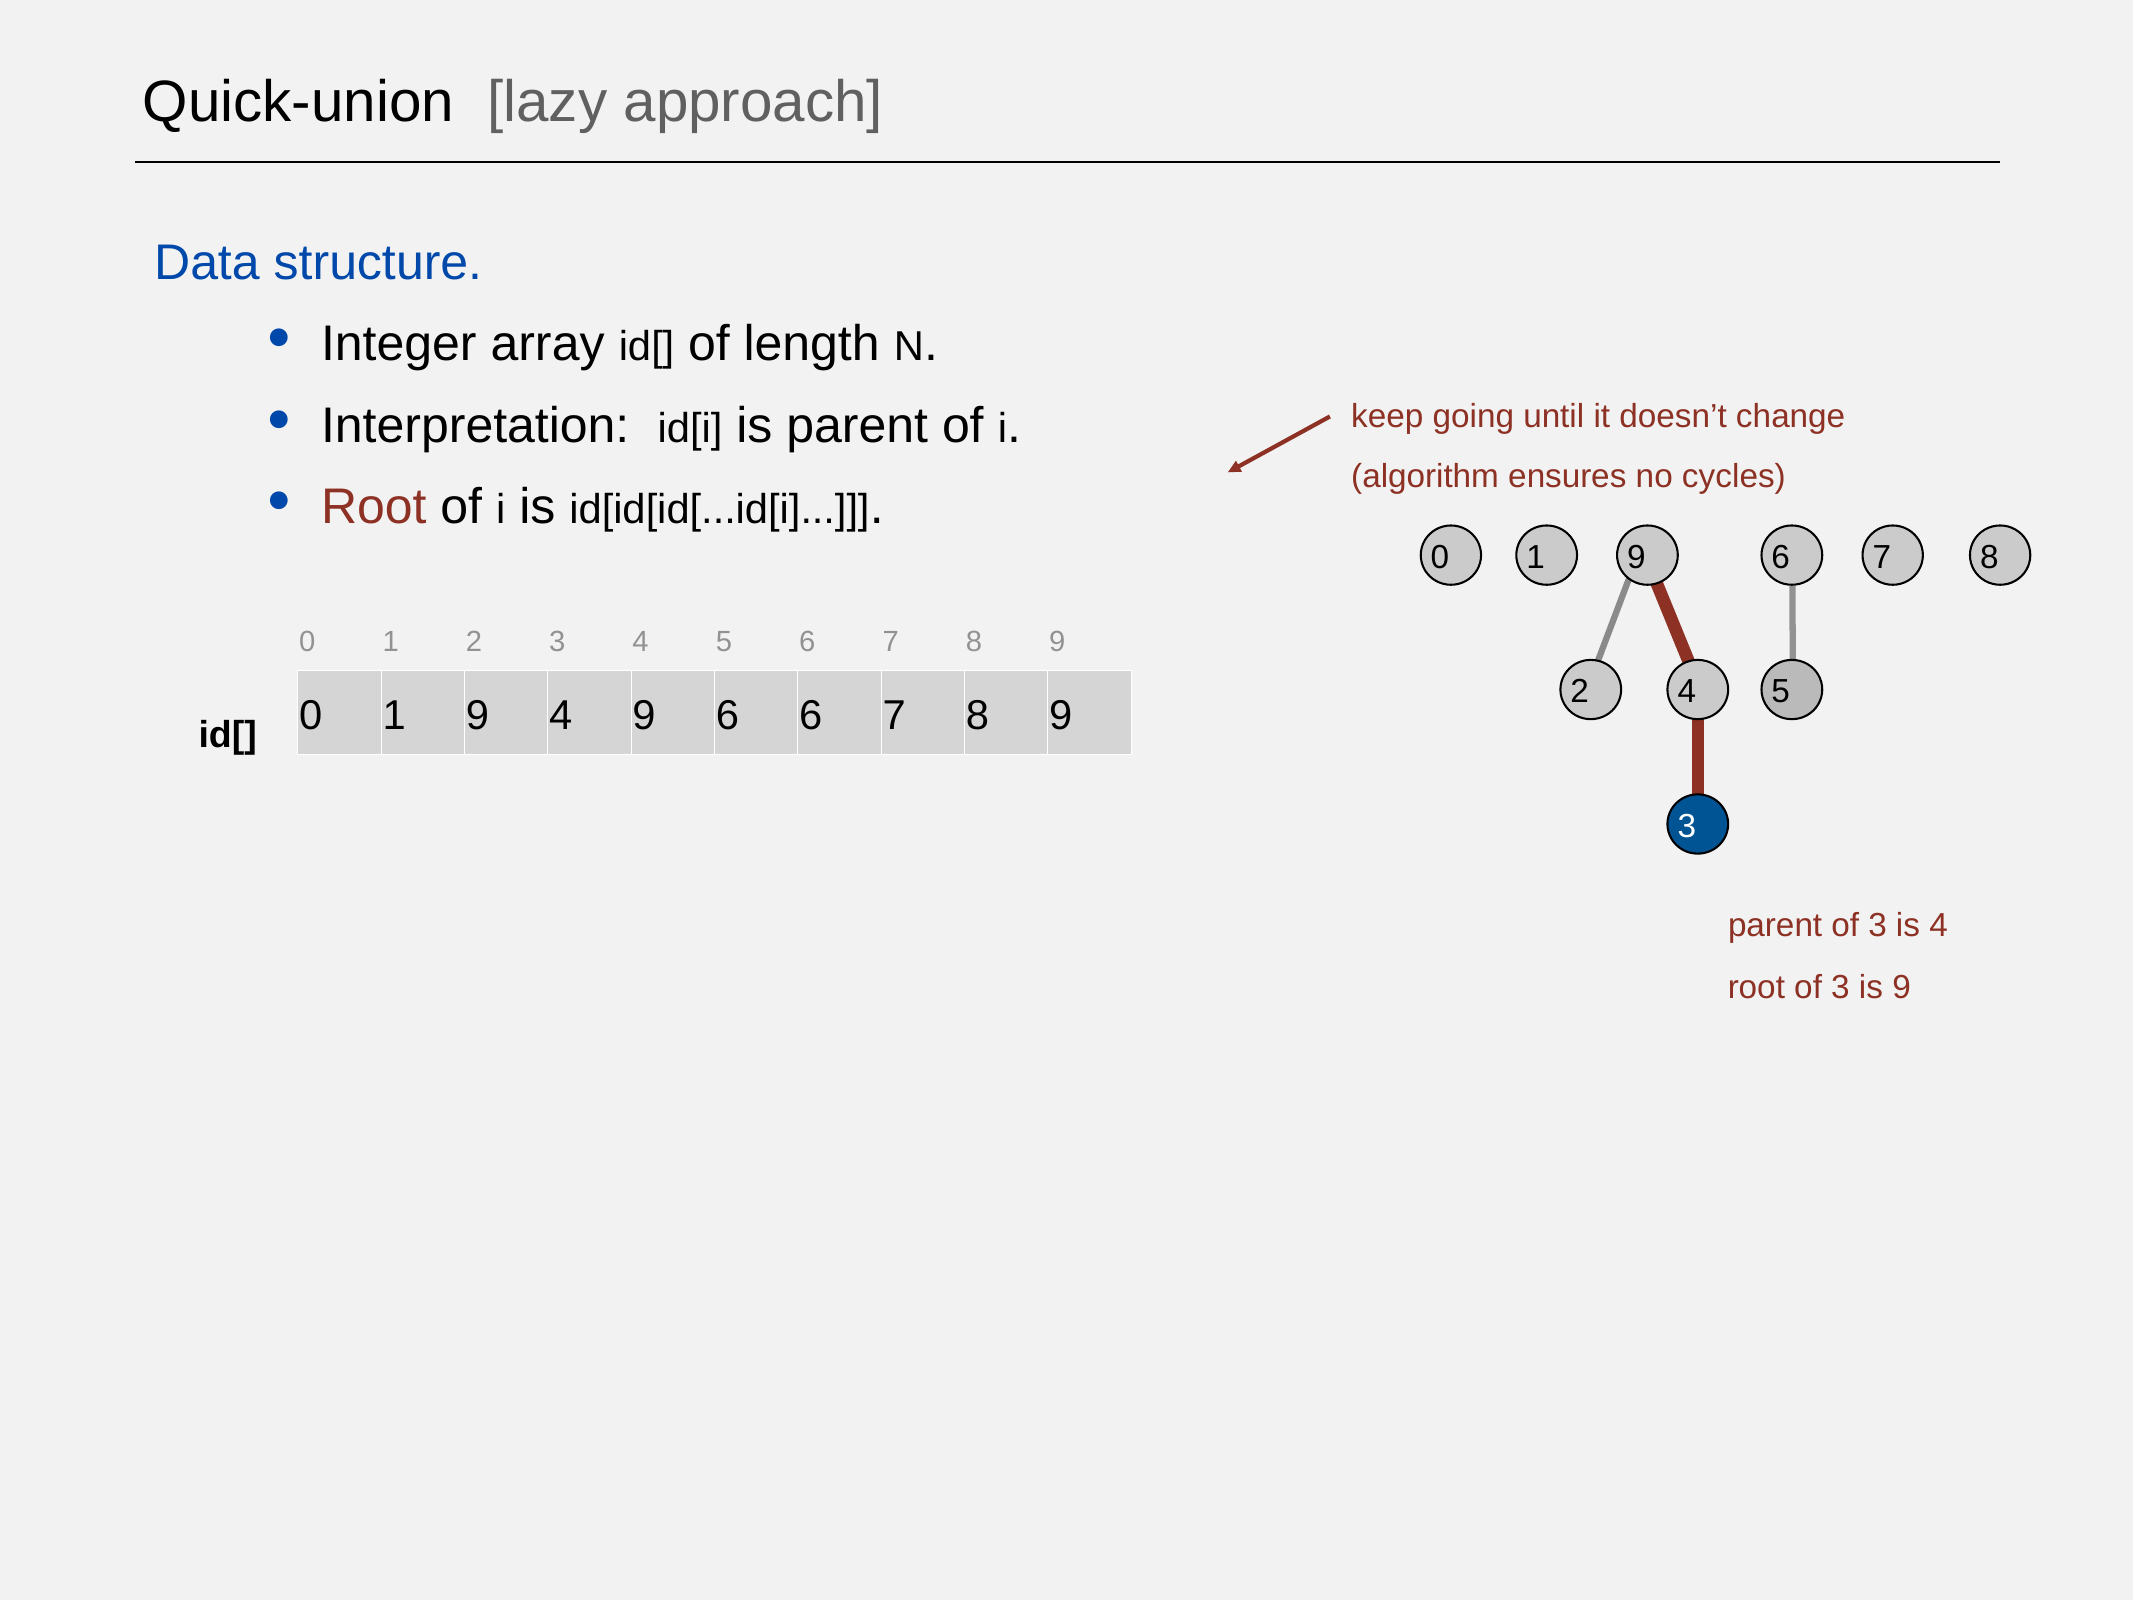

# Quick-union  [lazy approach]
Data structure.
Integer array id[] of length N.
Interpretation:  id[i] is parent of i.
Root of i is id[id[id[...id[i]...]]].
keep going until it doesn’t change
(algorithm ensures no cycles)

0
1
9
6
7
8

0
1
2
3
4
5
6
7
8
9
0
1
9
4
9
6
6
7
8
9
id[]
2
4
5

3
parent of 3 is 4
root of 3 is 9
37